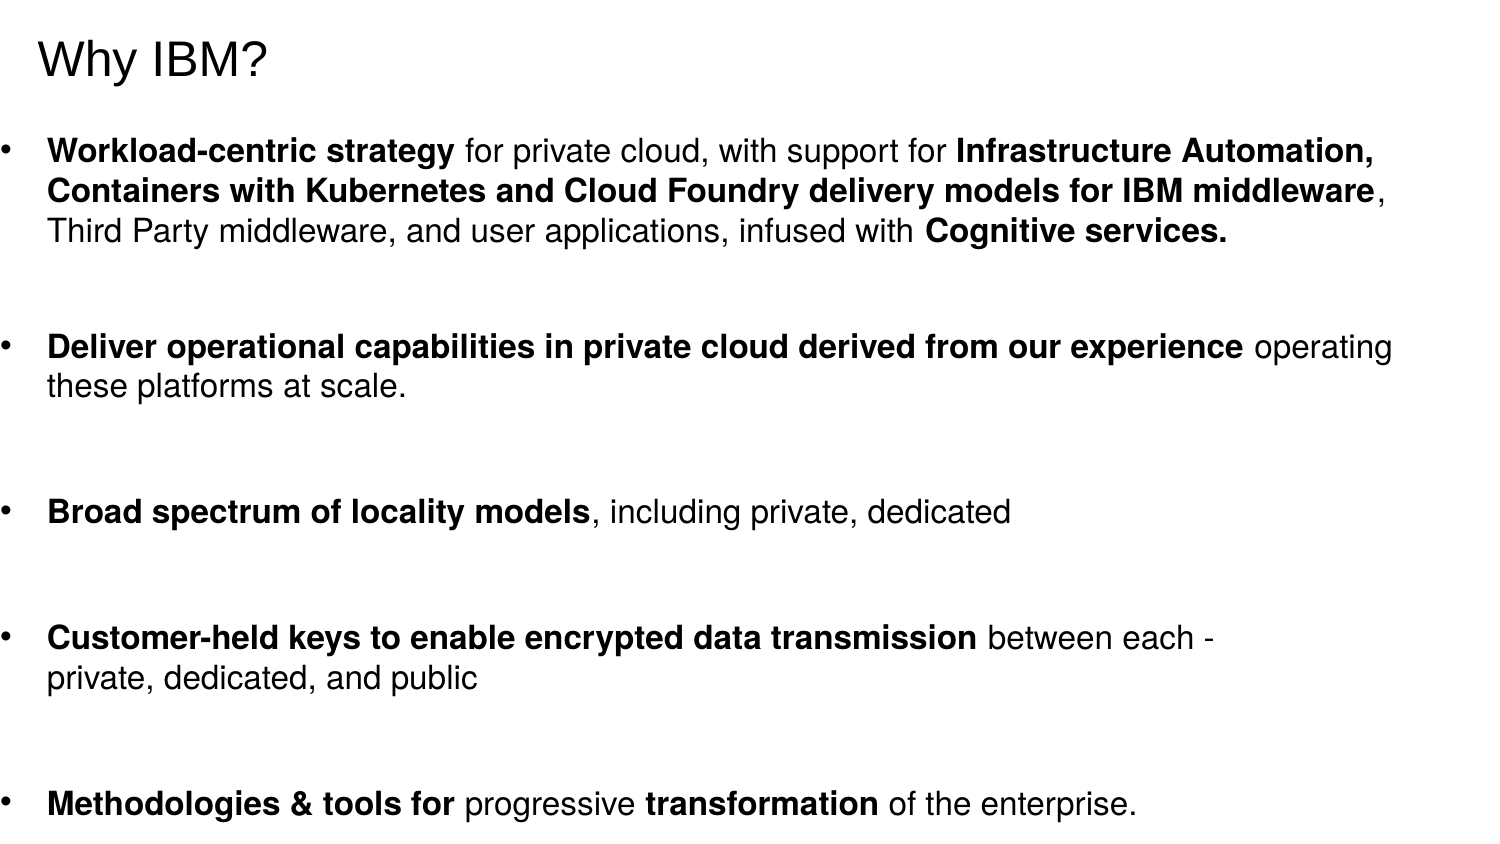

# Why IBM?
Workload-centric strategy for private cloud, with support for Infrastructure Automation, Containers with Kubernetes and Cloud Foundry delivery models for IBM middleware, Third Party middleware, and user applications, infused with Cognitive services.

Deliver operational capabilities in private cloud derived from our experience operating these platforms at scale.

Broad spectrum of locality models, including private, dedicated

Customer-held keys to enable encrypted data transmission between each - private, dedicated, and public

Methodologies & tools for progressive transformation of the enterprise.